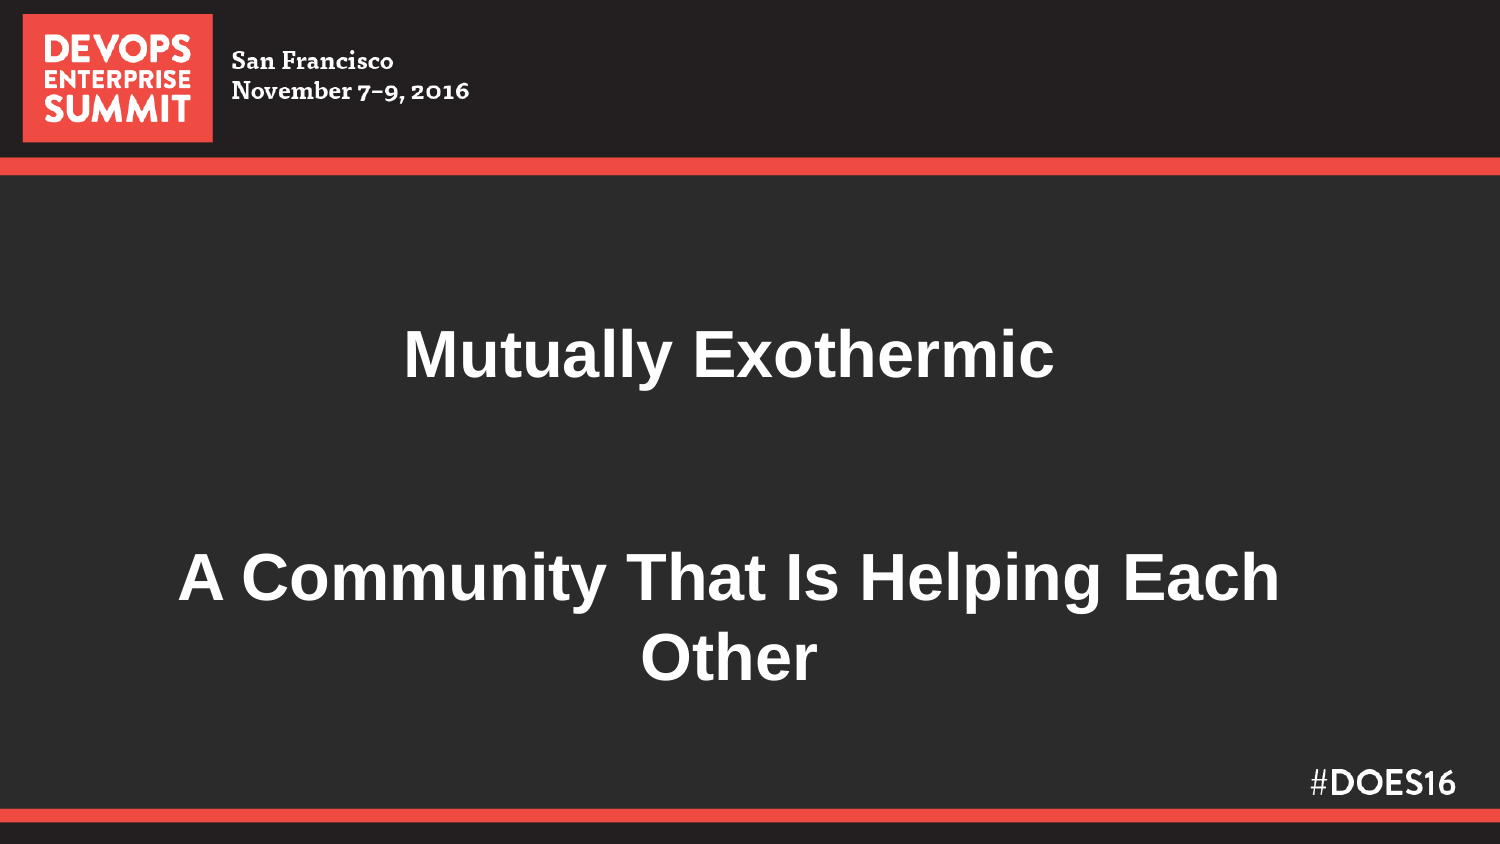

Mutually Exothermic

A Community That Is Helping Each Other